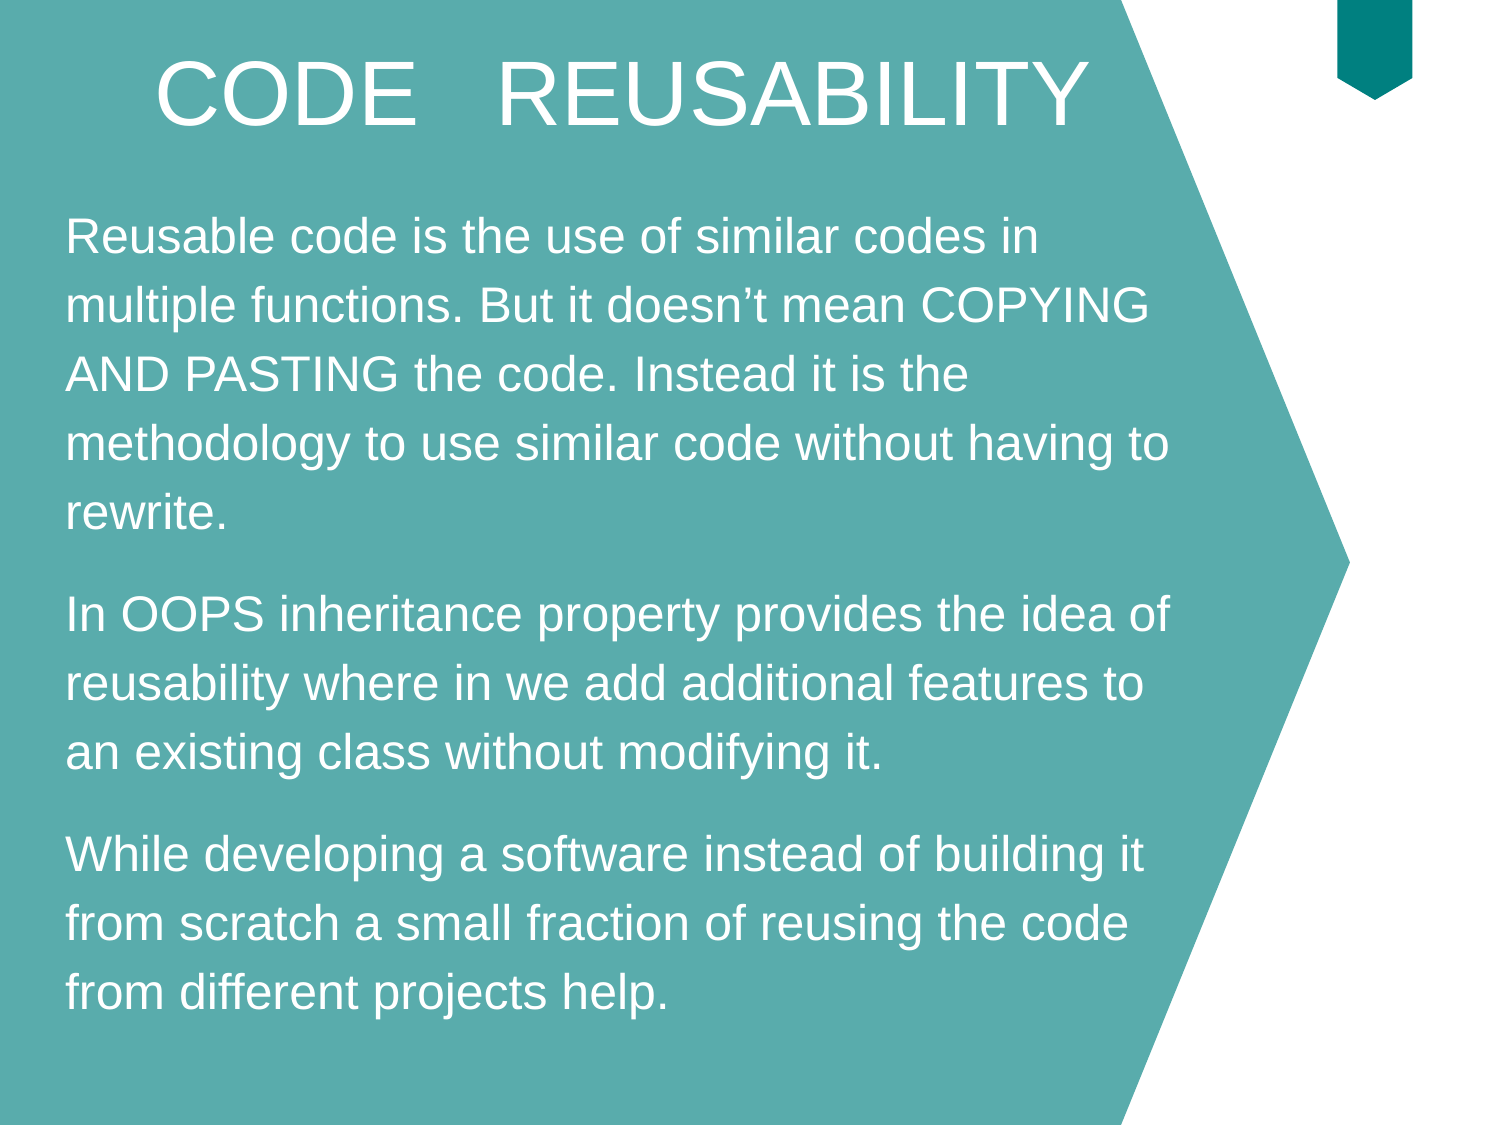

# CODE   REUSABILITY

Reusable code is the use of similar codes in multiple functions. But it doesn’t mean COPYING  AND PASTING the code. Instead it is the methodology to use similar code without having to rewrite.
In OOPS inheritance property provides the idea of reusability where in we add additional features to an existing class without modifying it.
While developing a software instead of building it from scratch a small fraction of reusing the code from different projects help.